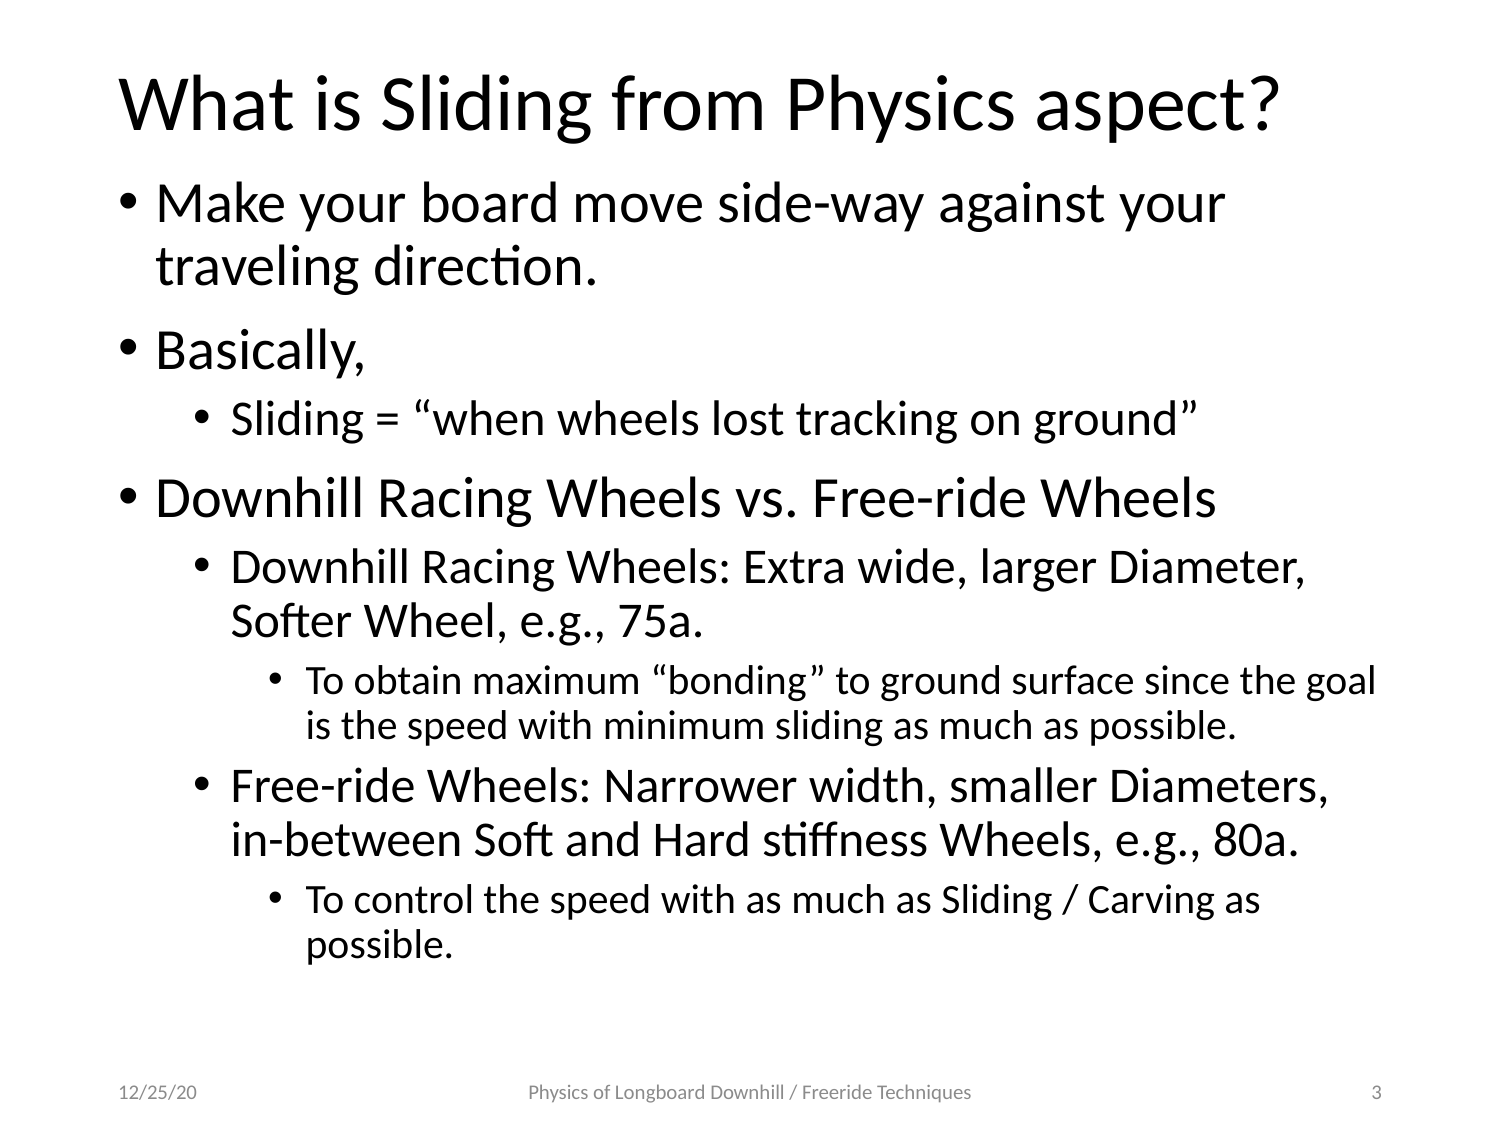

# What is Sliding from Physics aspect?
Make your board move side-way against your traveling direction.
Basically,
Sliding = “when wheels lost tracking on ground”
Downhill Racing Wheels vs. Free-ride Wheels
Downhill Racing Wheels: Extra wide, larger Diameter, Softer Wheel, e.g., 75a.
To obtain maximum “bonding” to ground surface since the goal is the speed with minimum sliding as much as possible.
Free-ride Wheels: Narrower width, smaller Diameters, in-between Soft and Hard stiffness Wheels, e.g., 80a.
To control the speed with as much as Sliding / Carving as possible.
12/25/20
Physics of Longboard Downhill / Freeride Techniques
3